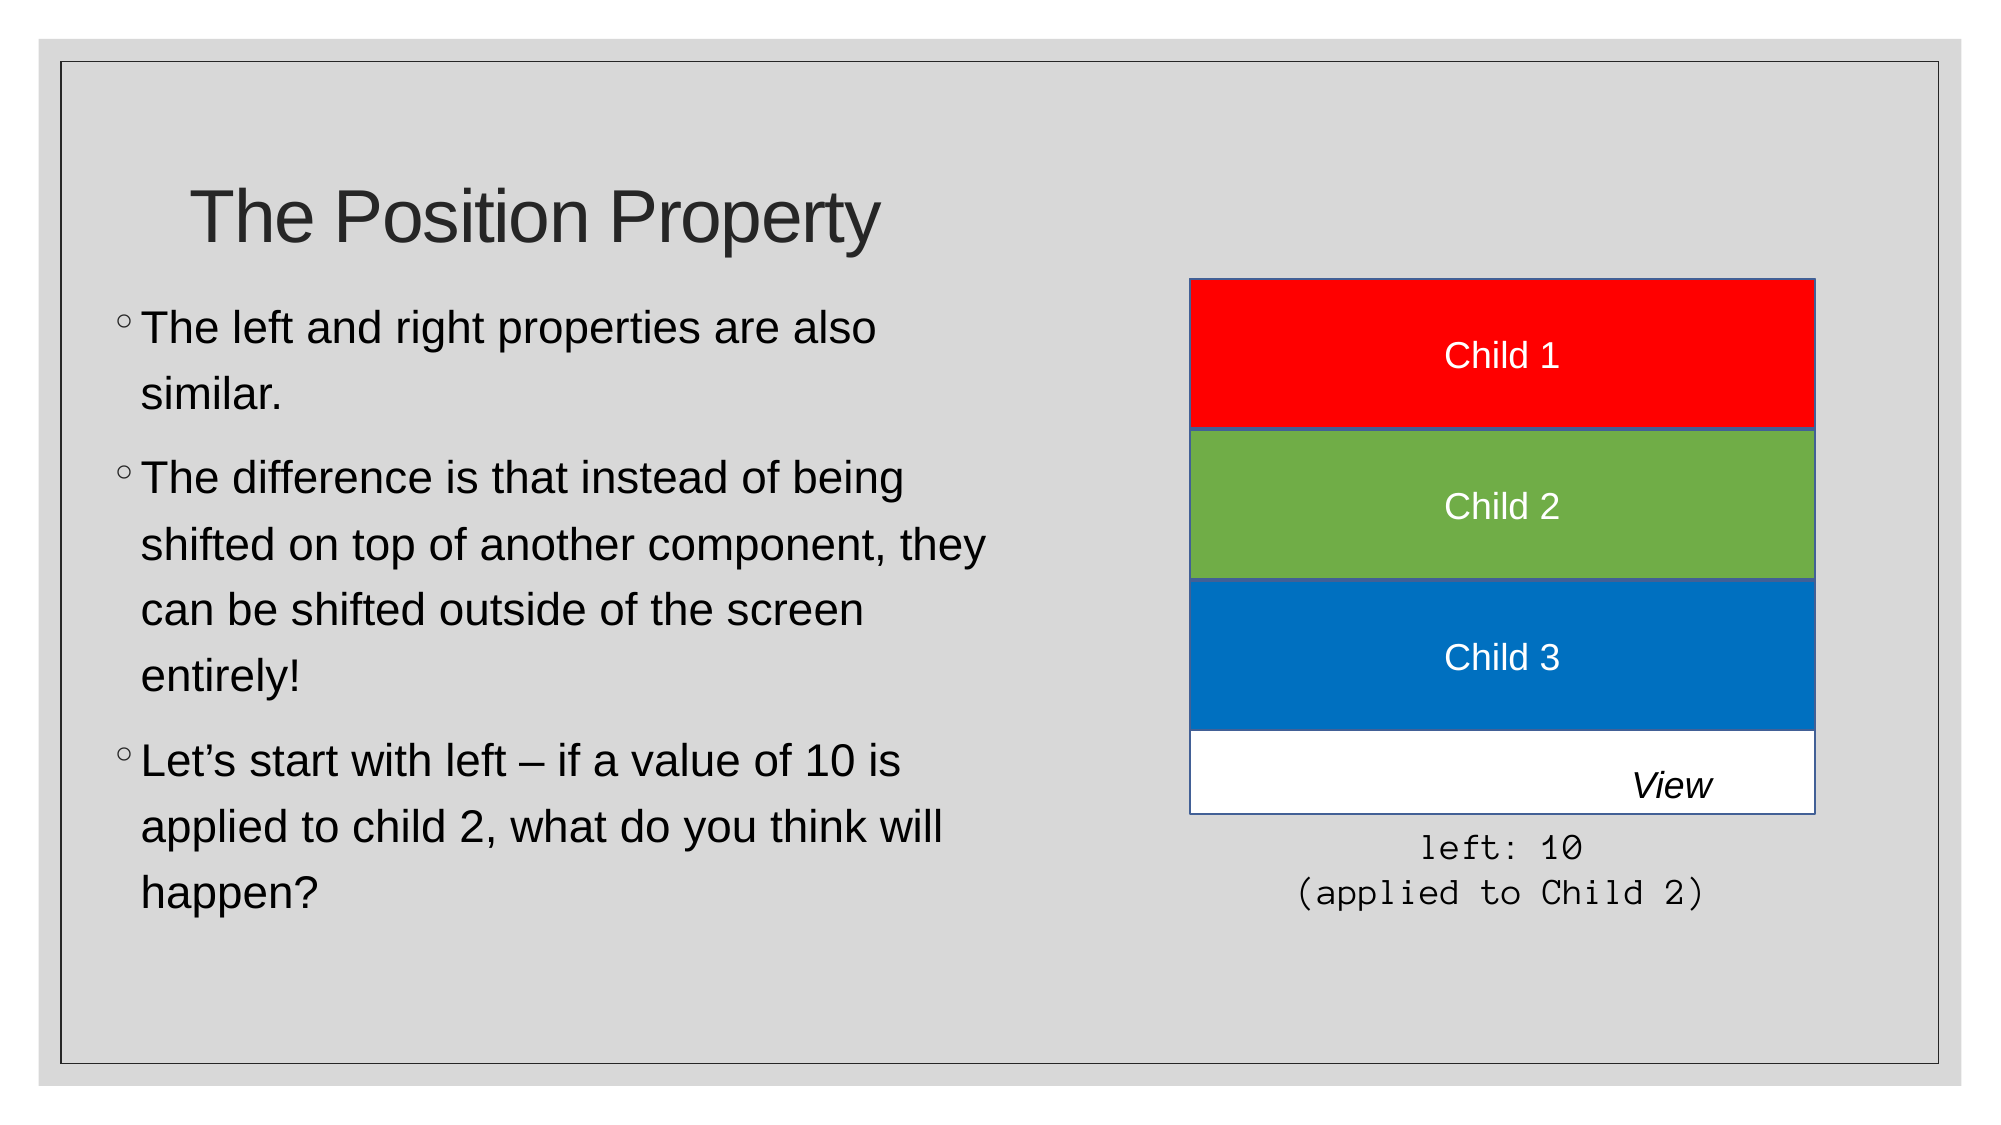

# The Position Property
The left and right properties are also similar.
The difference is that instead of being shifted on top of another component, they can be shifted outside of the screen entirely!
Let’s start with left – if a value of 10 is applied to child 2, what do you think will happen?

Child 1
Child 2
Child 3
View
left: 10
(applied to Child 2)